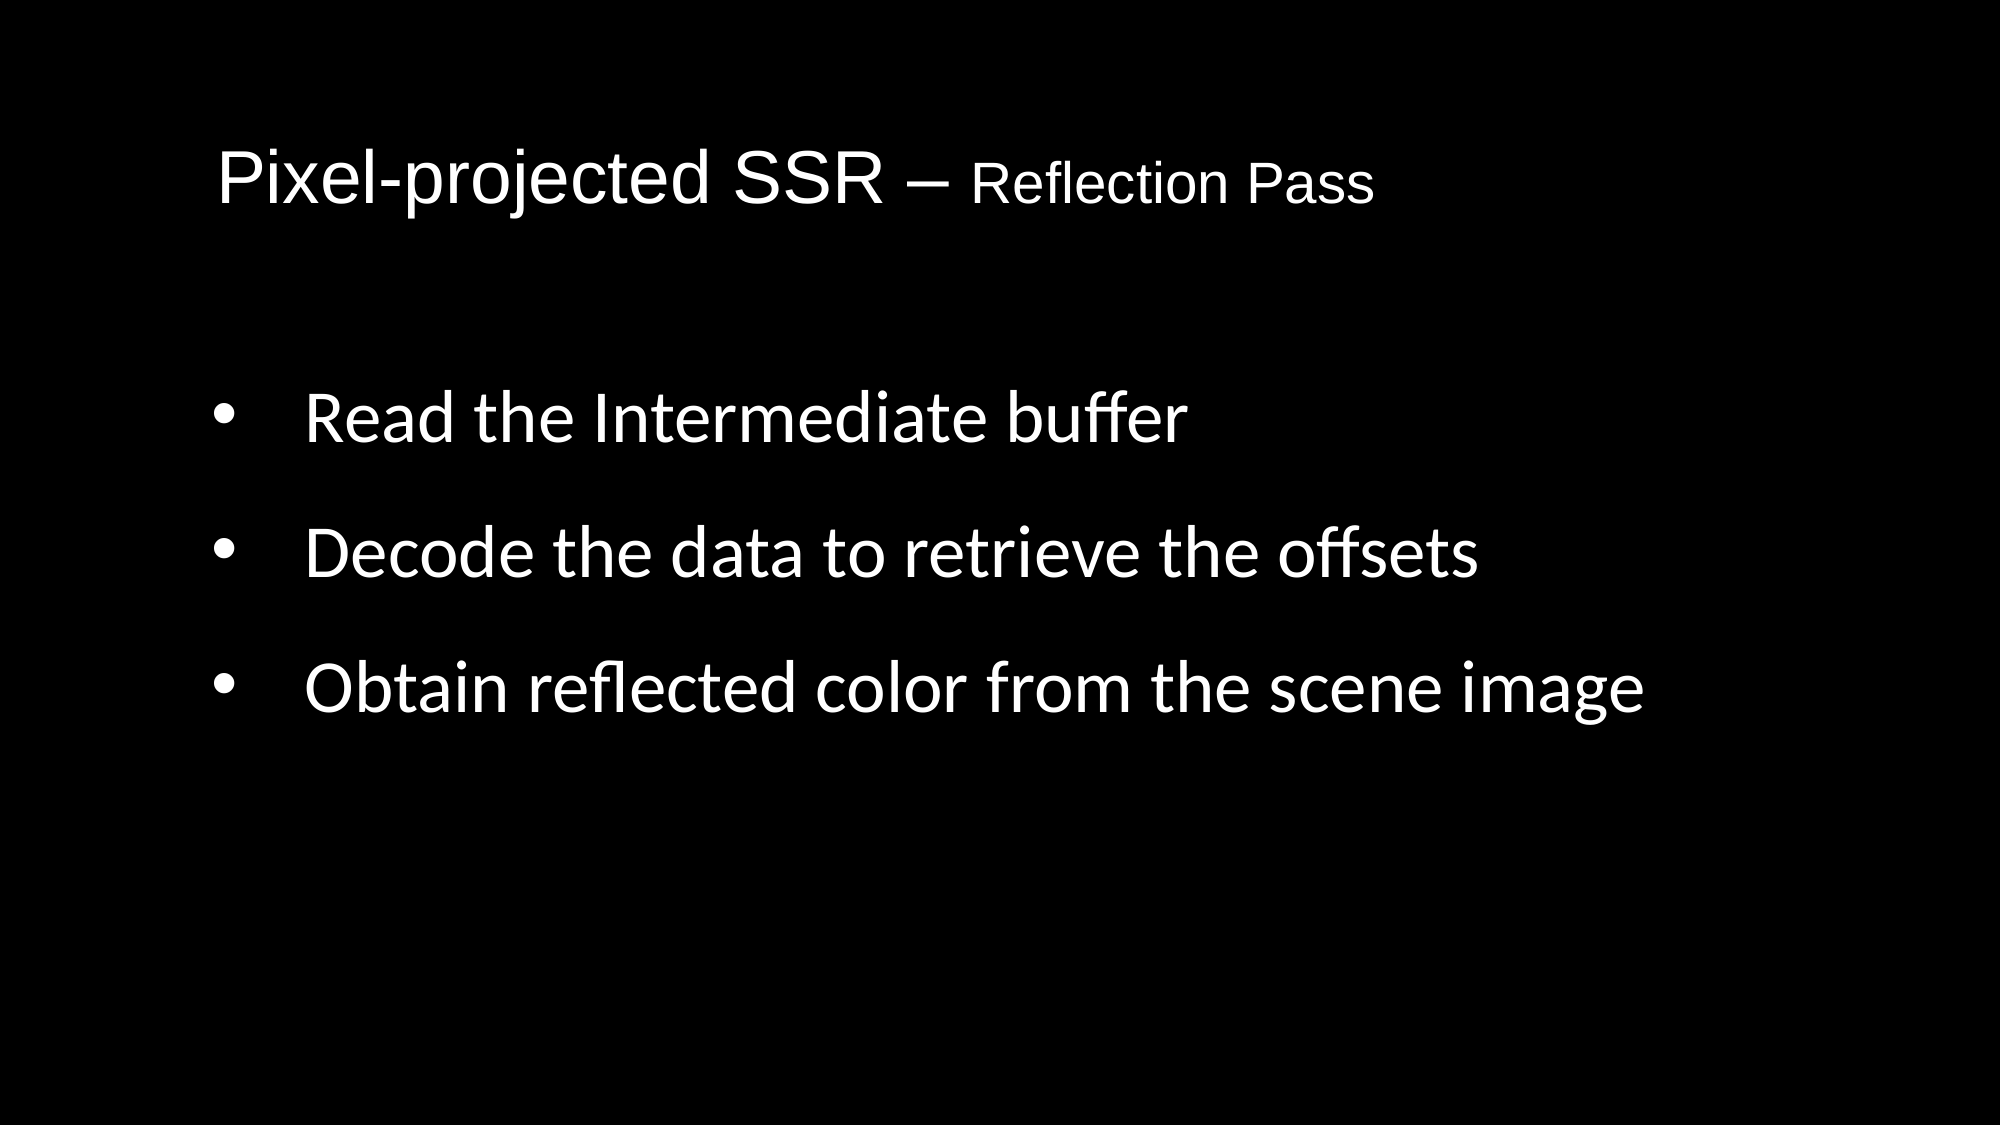

Pixel-projected SSR – Reflection Pass
Read the Intermediate buffer
Decode the data to retrieve the offsets
Obtain reflected color from the scene image